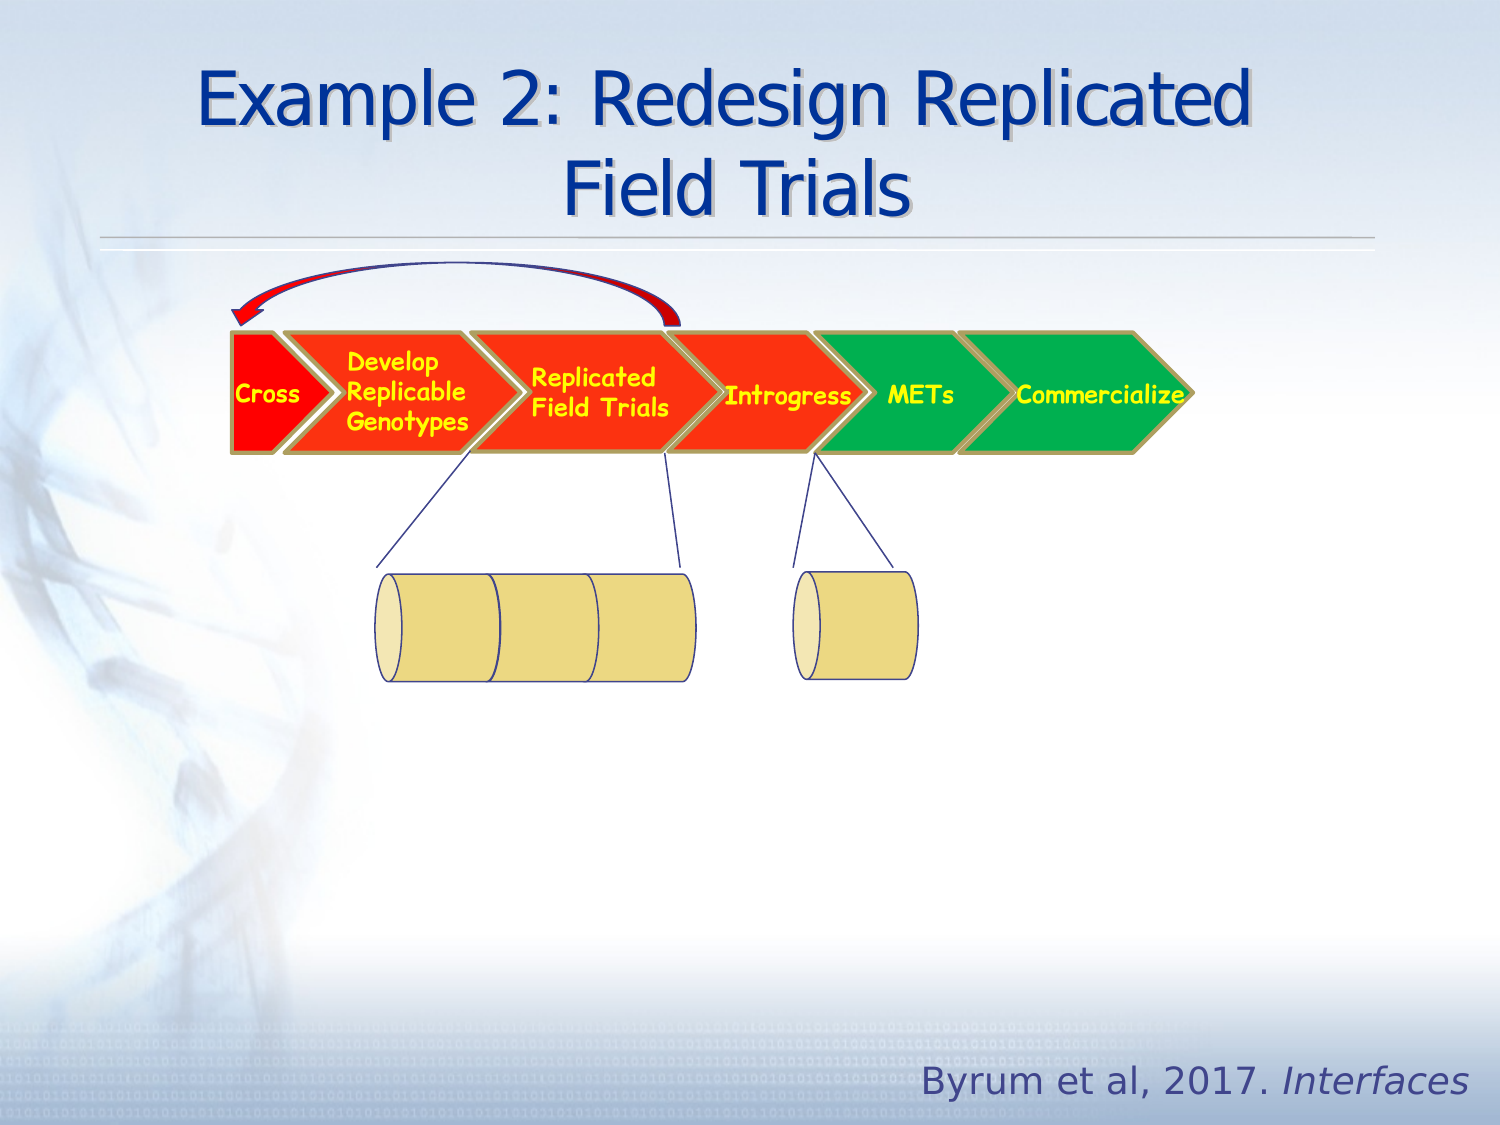

# Example 2: Redesign Replicated Field Trials

Develop
Replicable
Genotypes
Replicated
Field Trials
Cross
Commercialize
METs
Introgress

Byrum et al, 2017. Interfaces